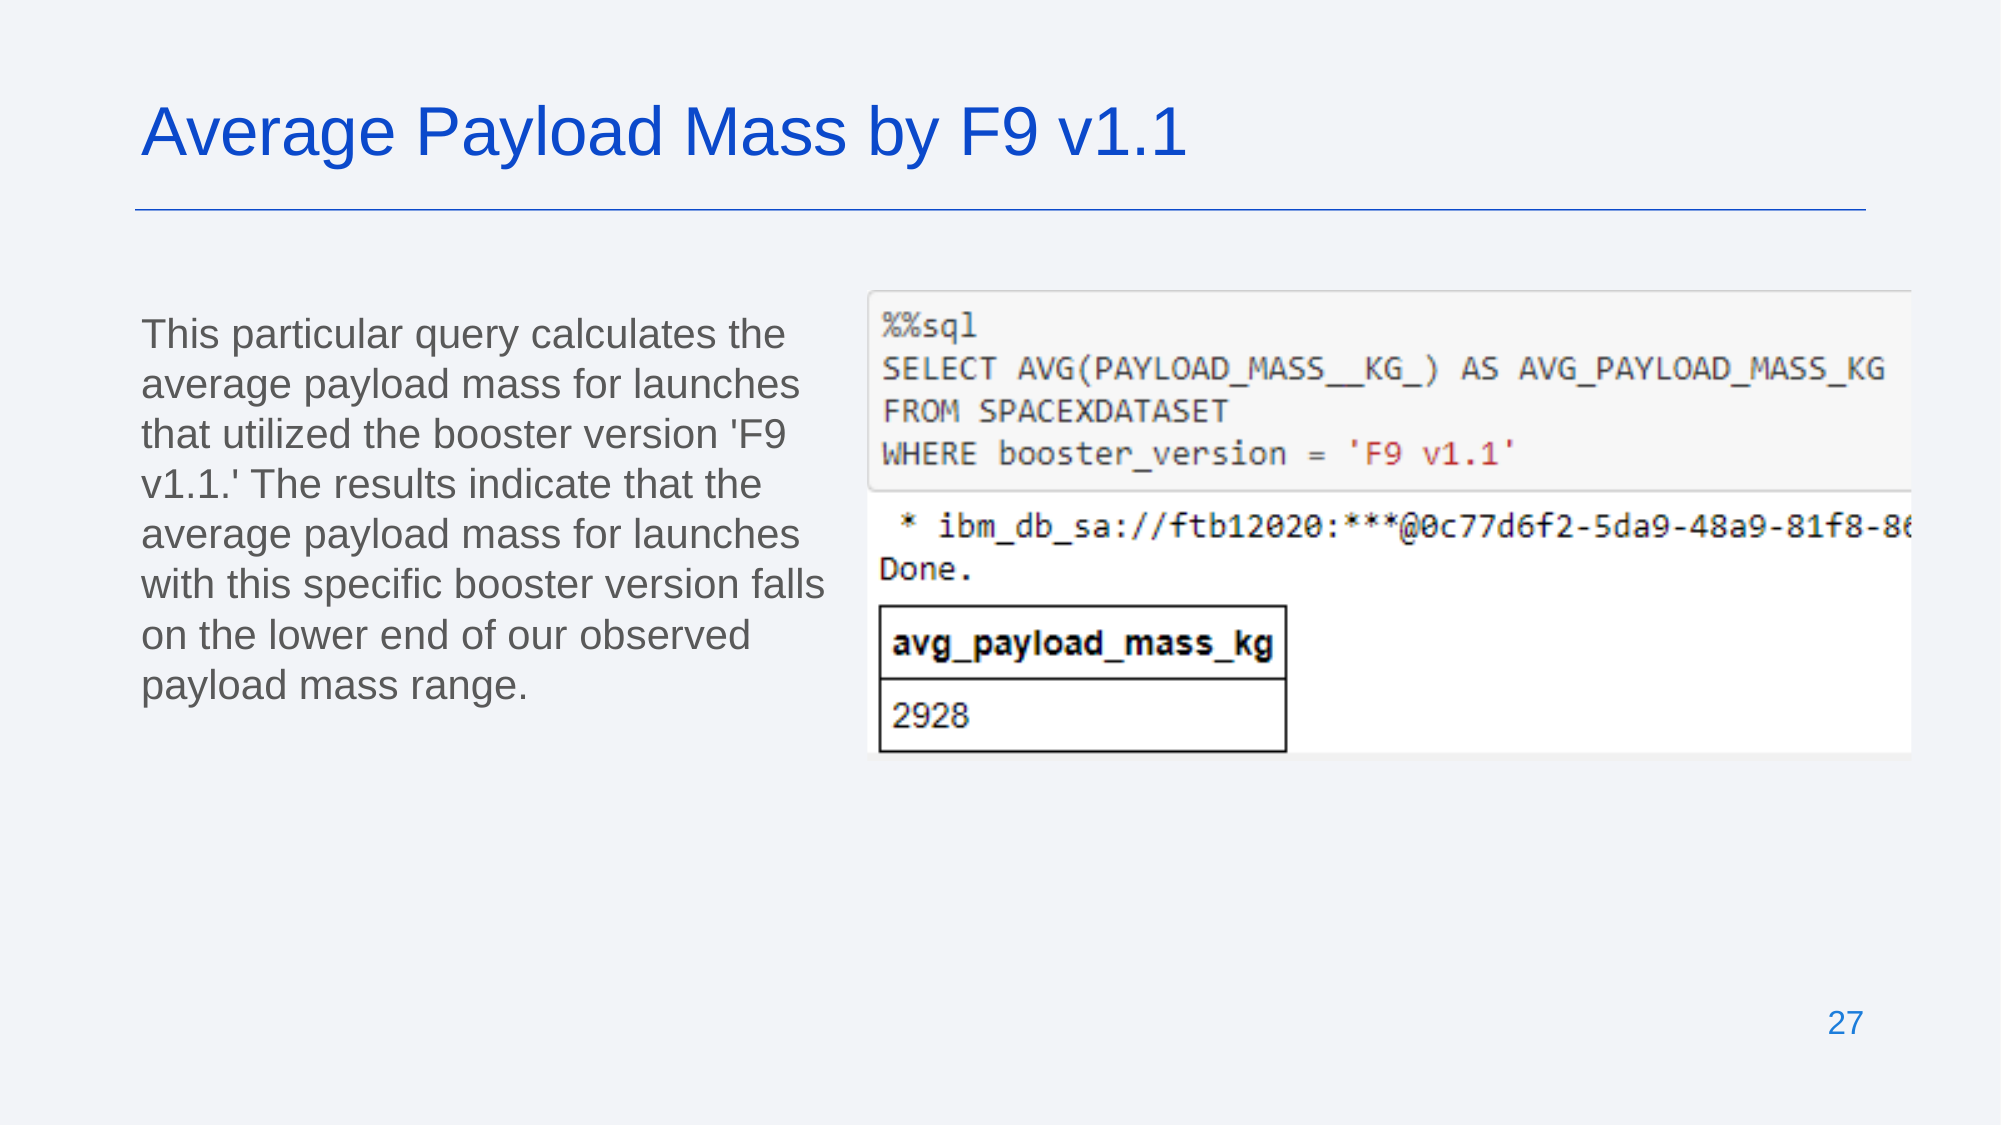

Average Payload Mass by F9 v1.1

This particular query calculates the average payload mass for launches that utilized the booster version 'F9 v1.1.' The results indicate that the average payload mass for launches with this specific booster version falls on the lower end of our observed payload mass range.
27